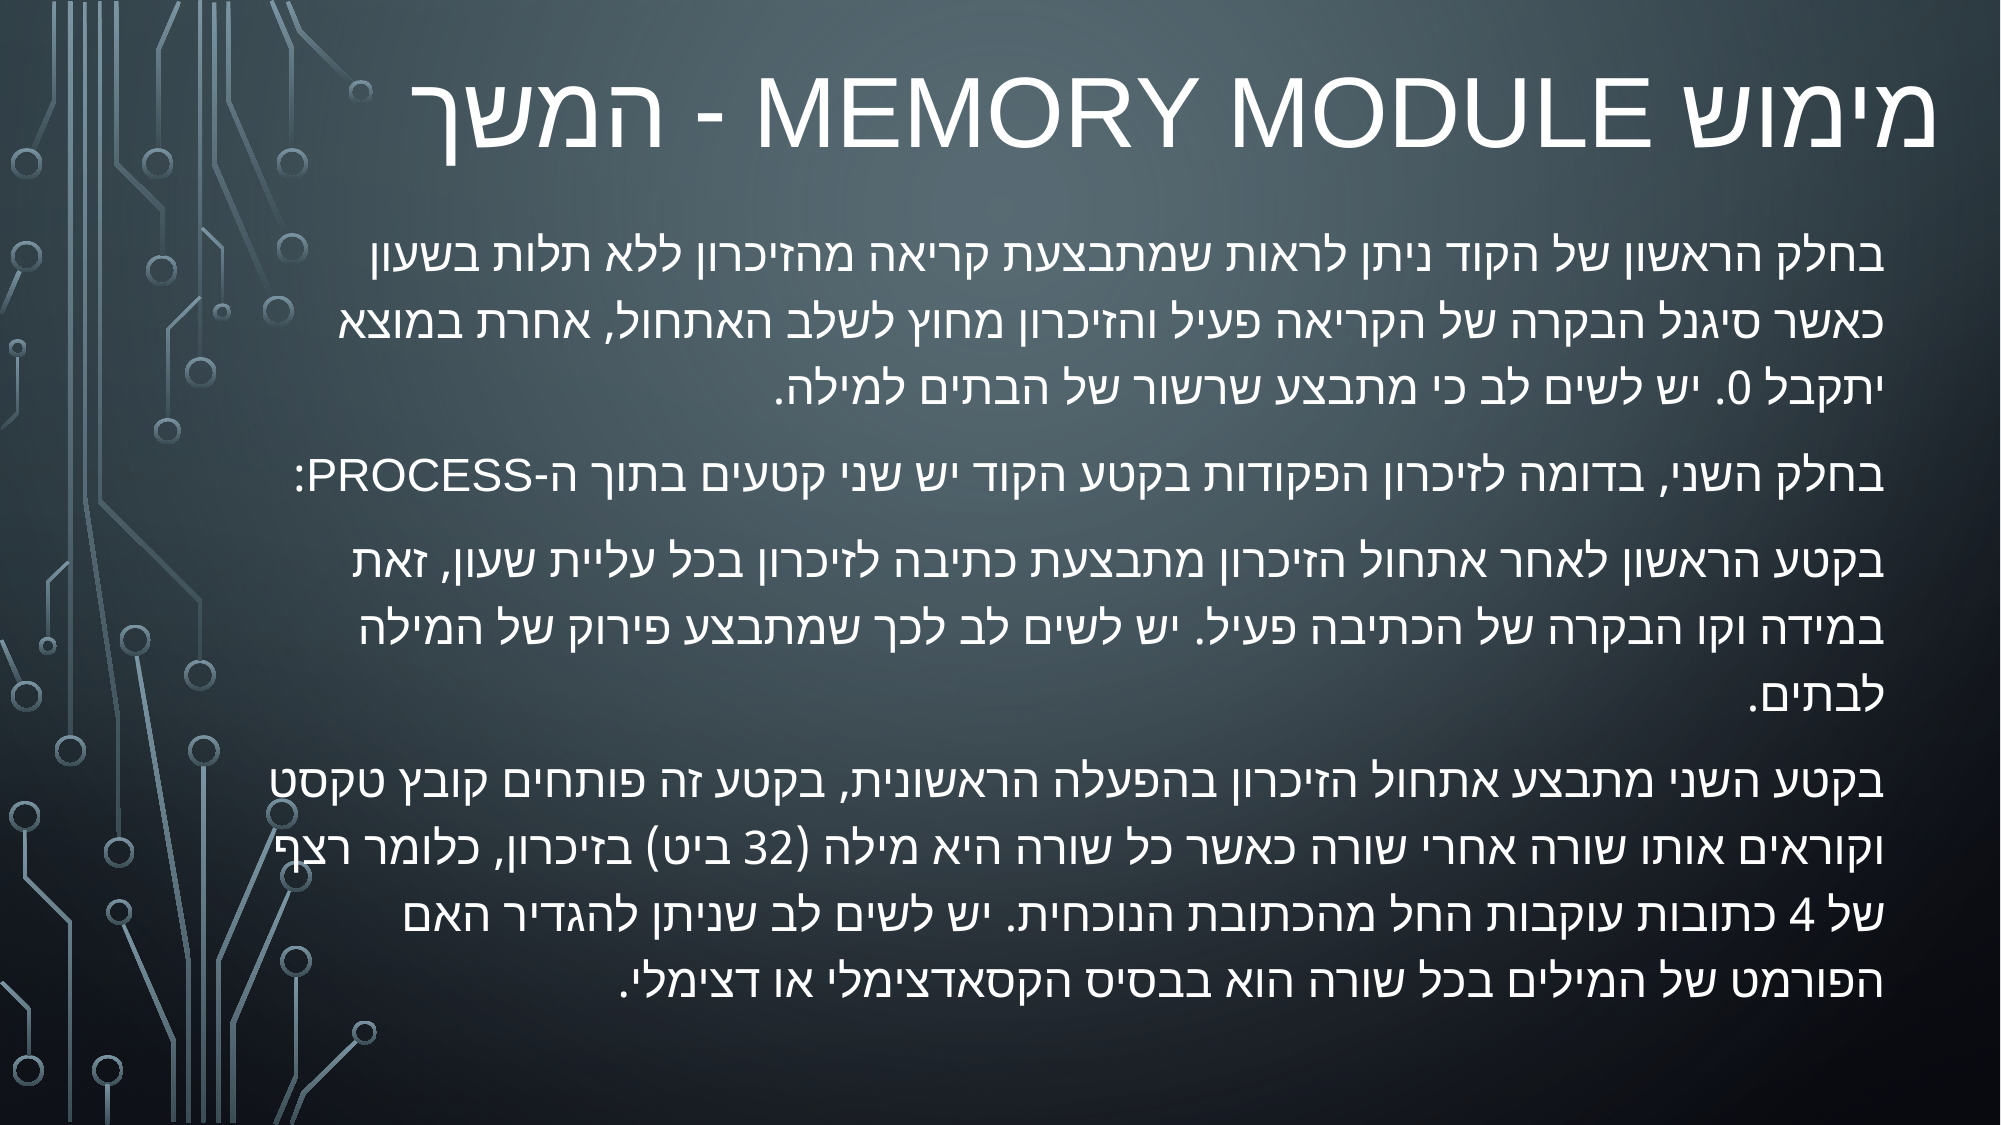

# מימוש Memory Module - המשך
בחלק הראשון של הקוד ניתן לראות שמתבצעת קריאה מהזיכרון ללא תלות בשעון כאשר סיגנל הבקרה של הקריאה פעיל והזיכרון מחוץ לשלב האתחול, אחרת במוצא יתקבל 0. יש לשים לב כי מתבצע שרשור של הבתים למילה.
בחלק השני, בדומה לזיכרון הפקודות בקטע הקוד יש שני קטעים בתוך ה-process:
בקטע הראשון לאחר אתחול הזיכרון מתבצעת כתיבה לזיכרון בכל עליית שעון, זאת במידה וקו הבקרה של הכתיבה פעיל. יש לשים לב לכך שמתבצע פירוק של המילה לבתים.
בקטע השני מתבצע אתחול הזיכרון בהפעלה הראשונית, בקטע זה פותחים קובץ טקסט וקוראים אותו שורה אחרי שורה כאשר כל שורה היא מילה (32 ביט) בזיכרון, כלומר רצף של 4 כתובות עוקבות החל מהכתובת הנוכחית. יש לשים לב שניתן להגדיר האם הפורמט של המילים בכל שורה הוא בבסיס הקסאדצימלי או דצימלי.